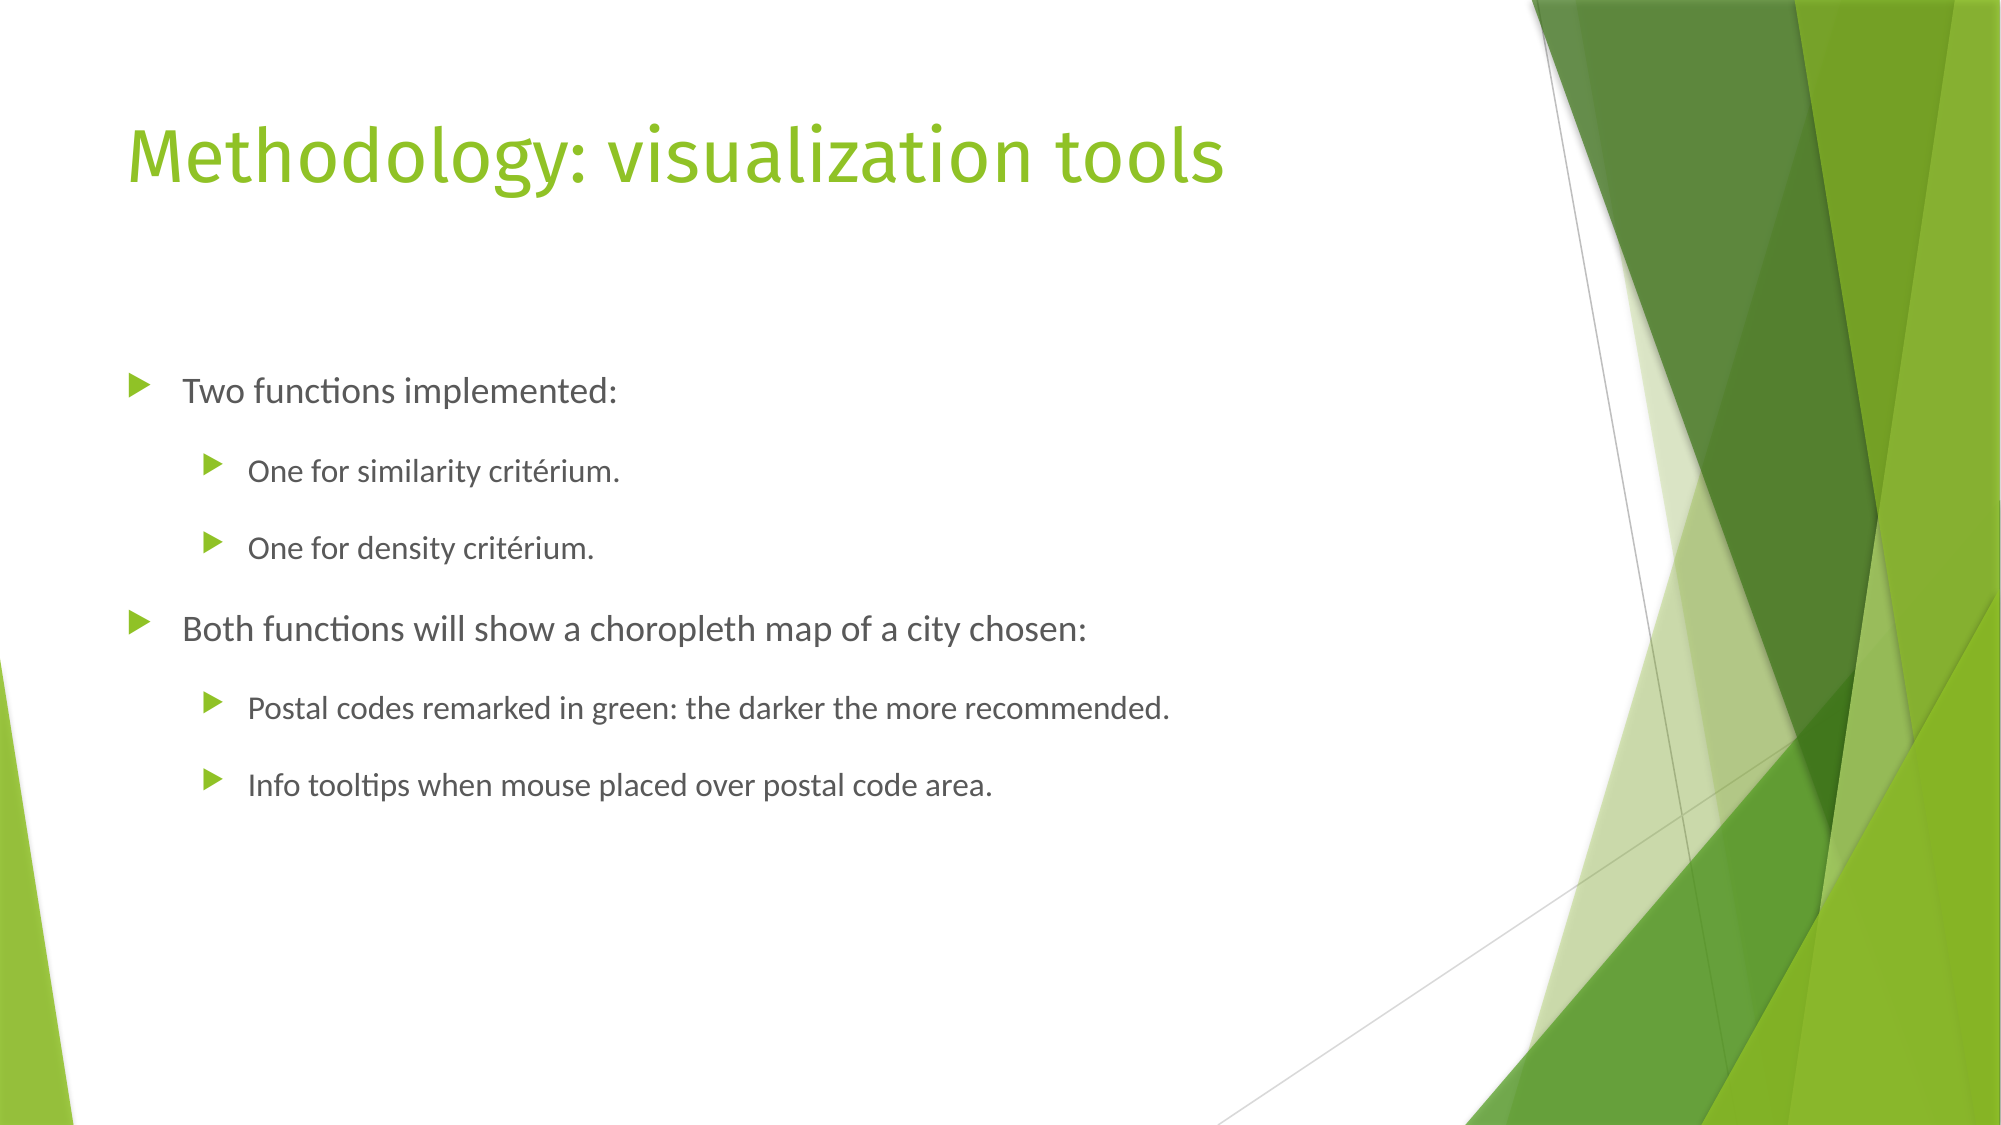

# Methodology: visualization tools
Two functions implemented:
One for similarity critérium.
One for density critérium.
Both functions will show a choropleth map of a city chosen:
Postal codes remarked in green: the darker the more recommended.
Info tooltips when mouse placed over postal code area.